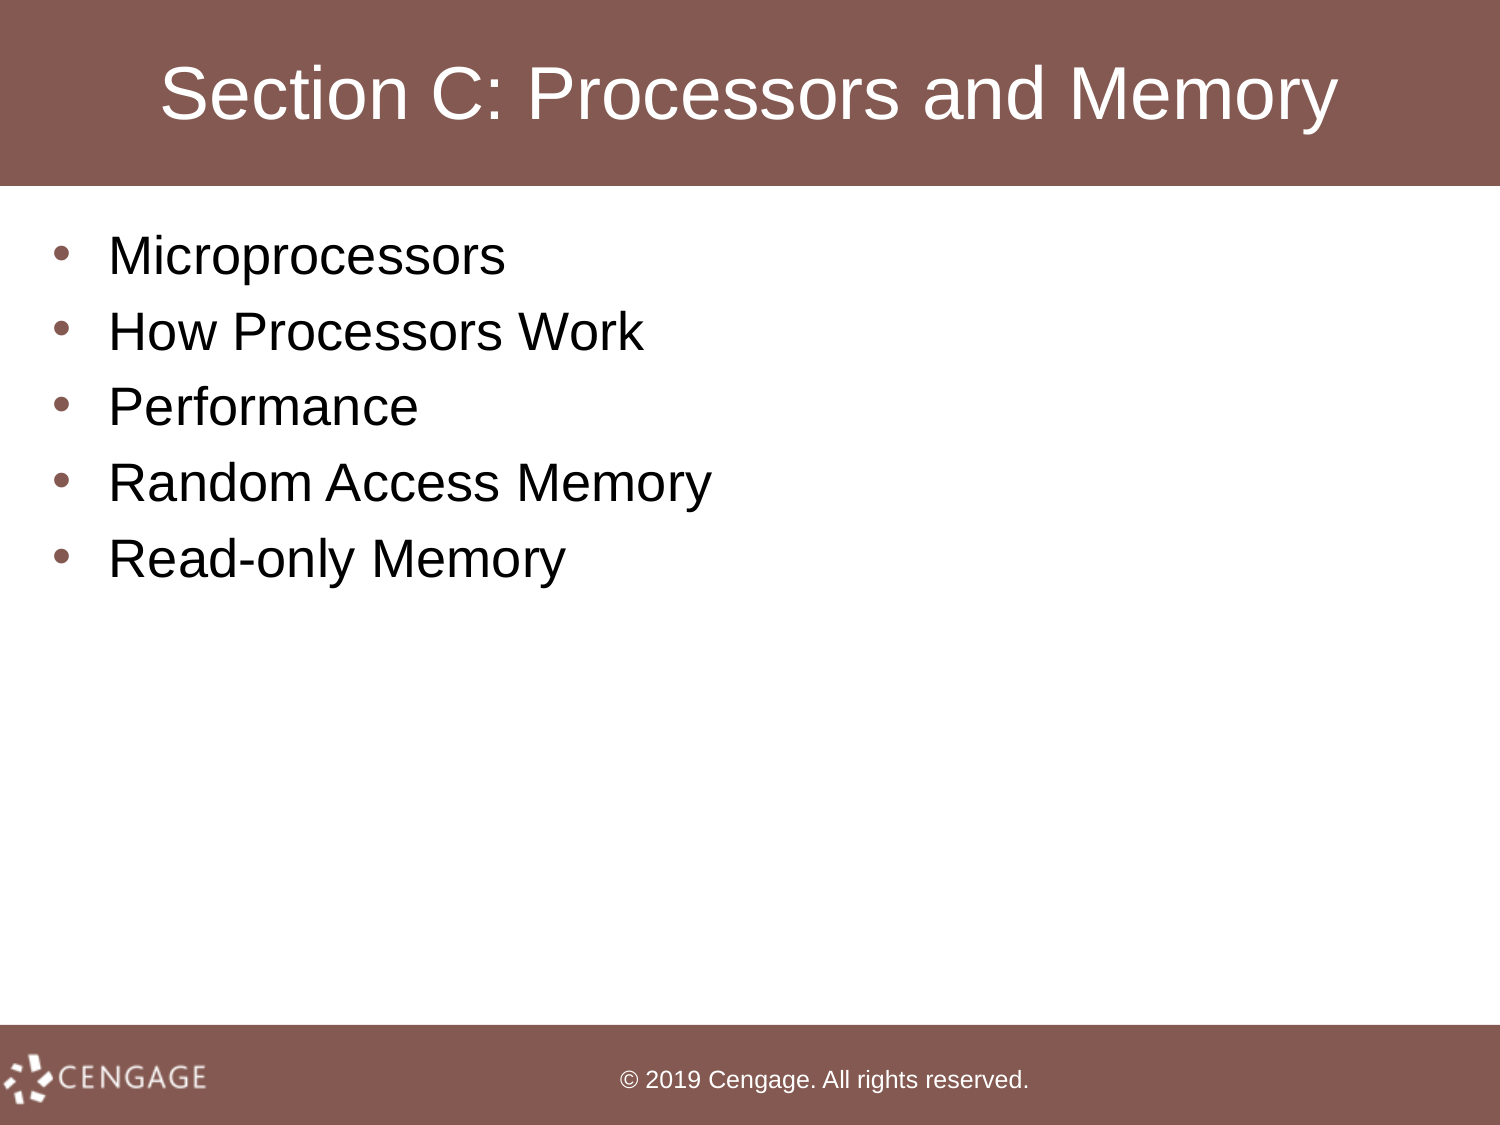

# Section C: Processors and Memory
Microprocessors
How Processors Work
Performance
Random Access Memory
Read-only Memory